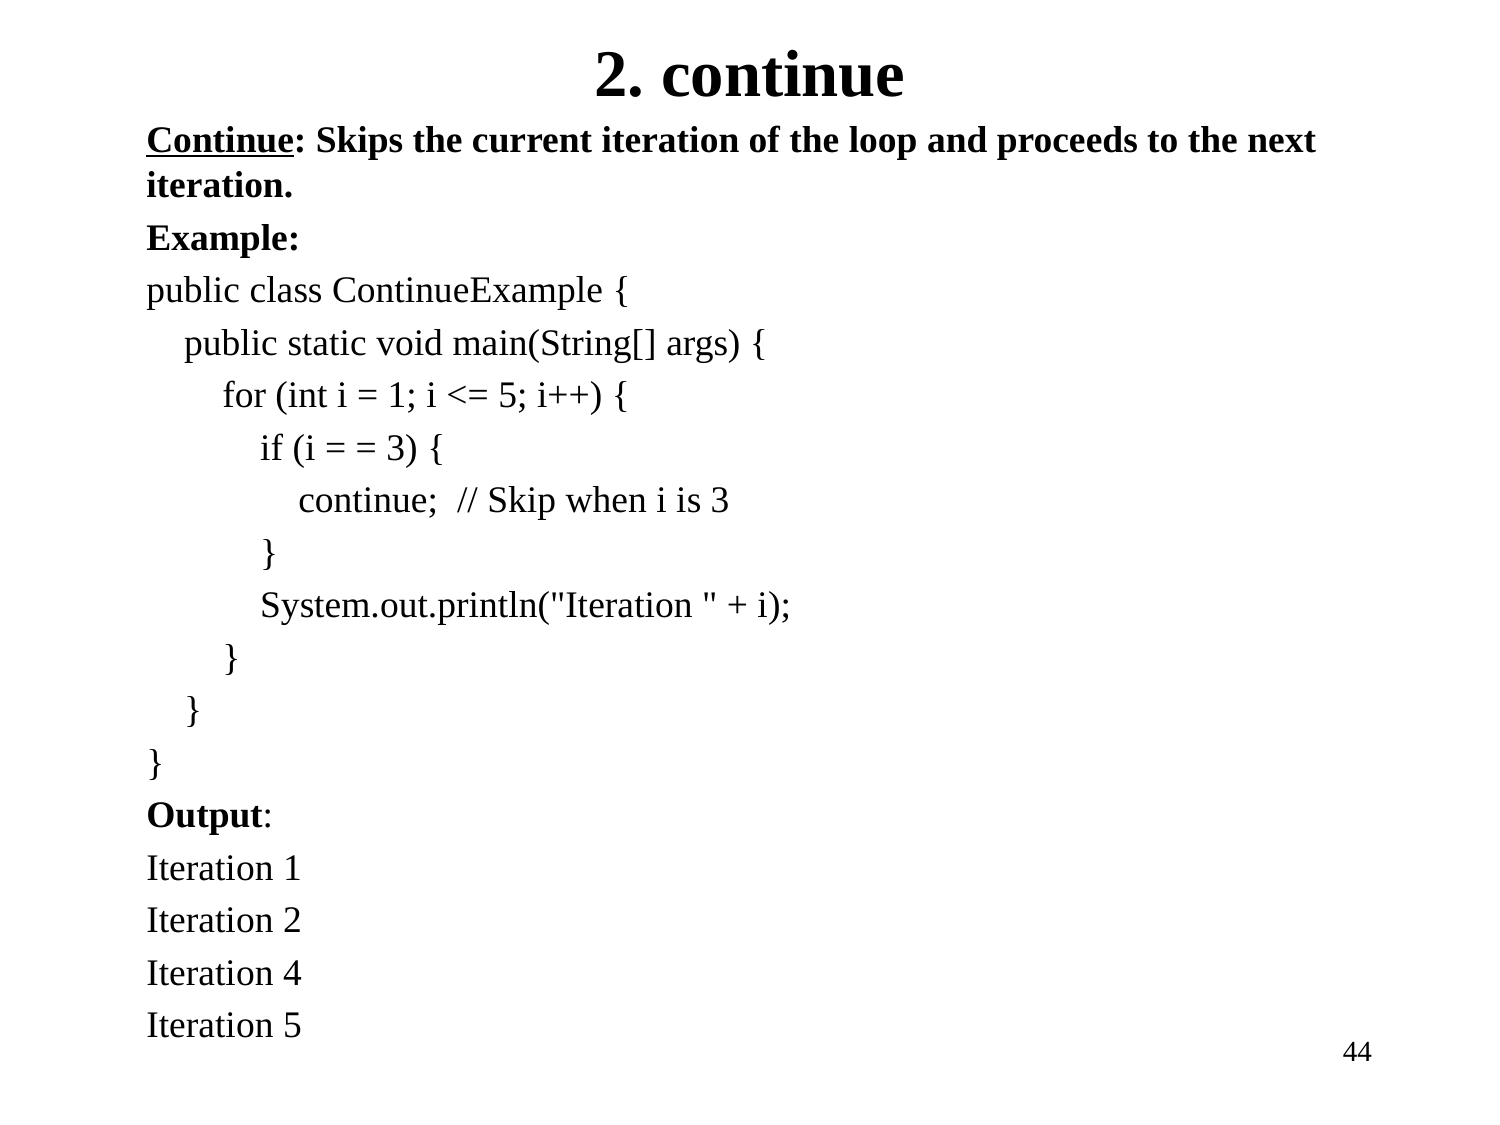

# 2. continue
Continue: Skips the current iteration of the loop and proceeds to the next iteration.
Example:
public class ContinueExample {
    public static void main(String[] args) {
        for (int i = 1; i <= 5; i++) {
            if (i = = 3) {
                continue;  // Skip when i is 3
            }
            System.out.println("Iteration " + i);
        }
    }
}
Output:
Iteration 1
Iteration 2
Iteration 4
Iteration 5

44